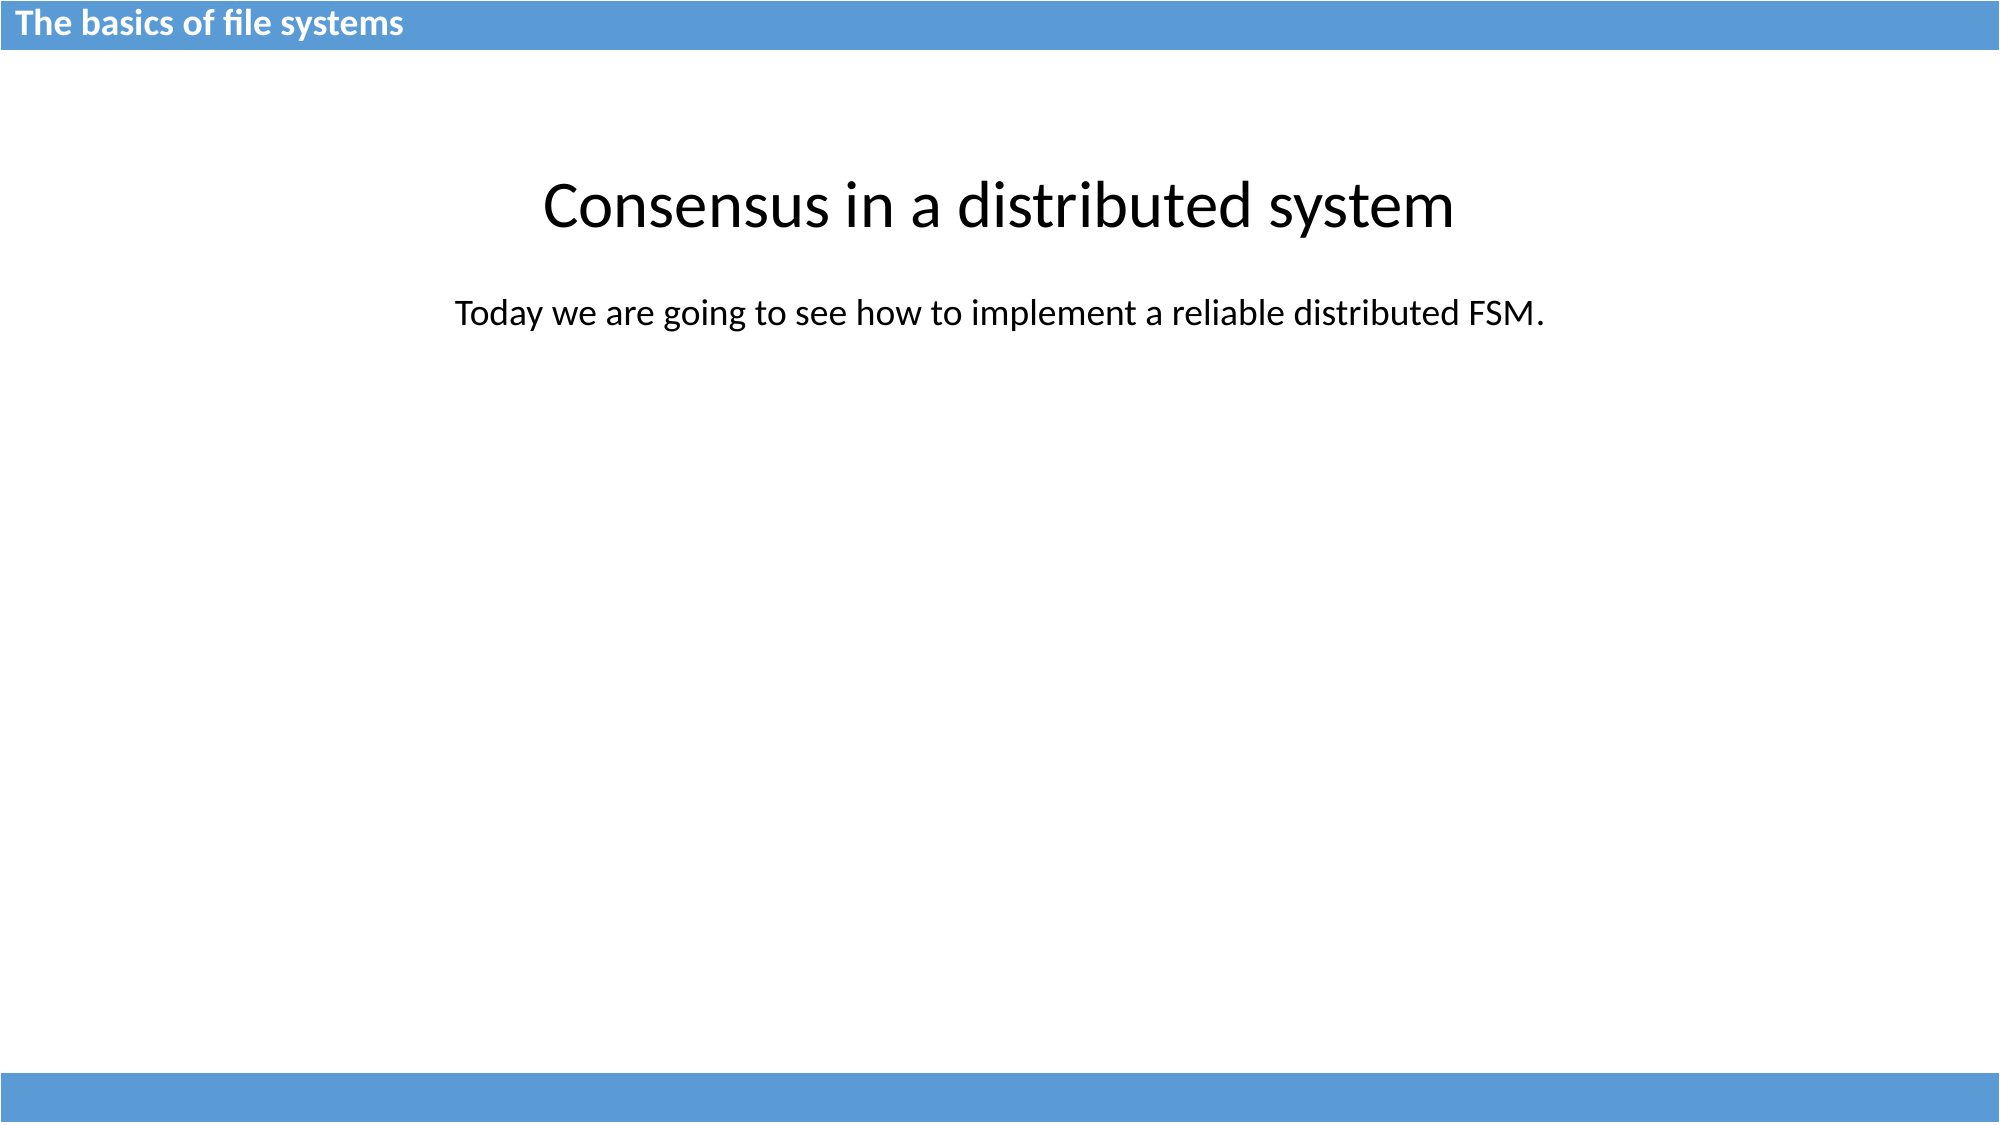

| The basics of file systems |
| --- |
| Consensus in a distributed system |
| --- |
| Today we are going to see how to implement a reliable distributed FSM. |
|  |
| --- |